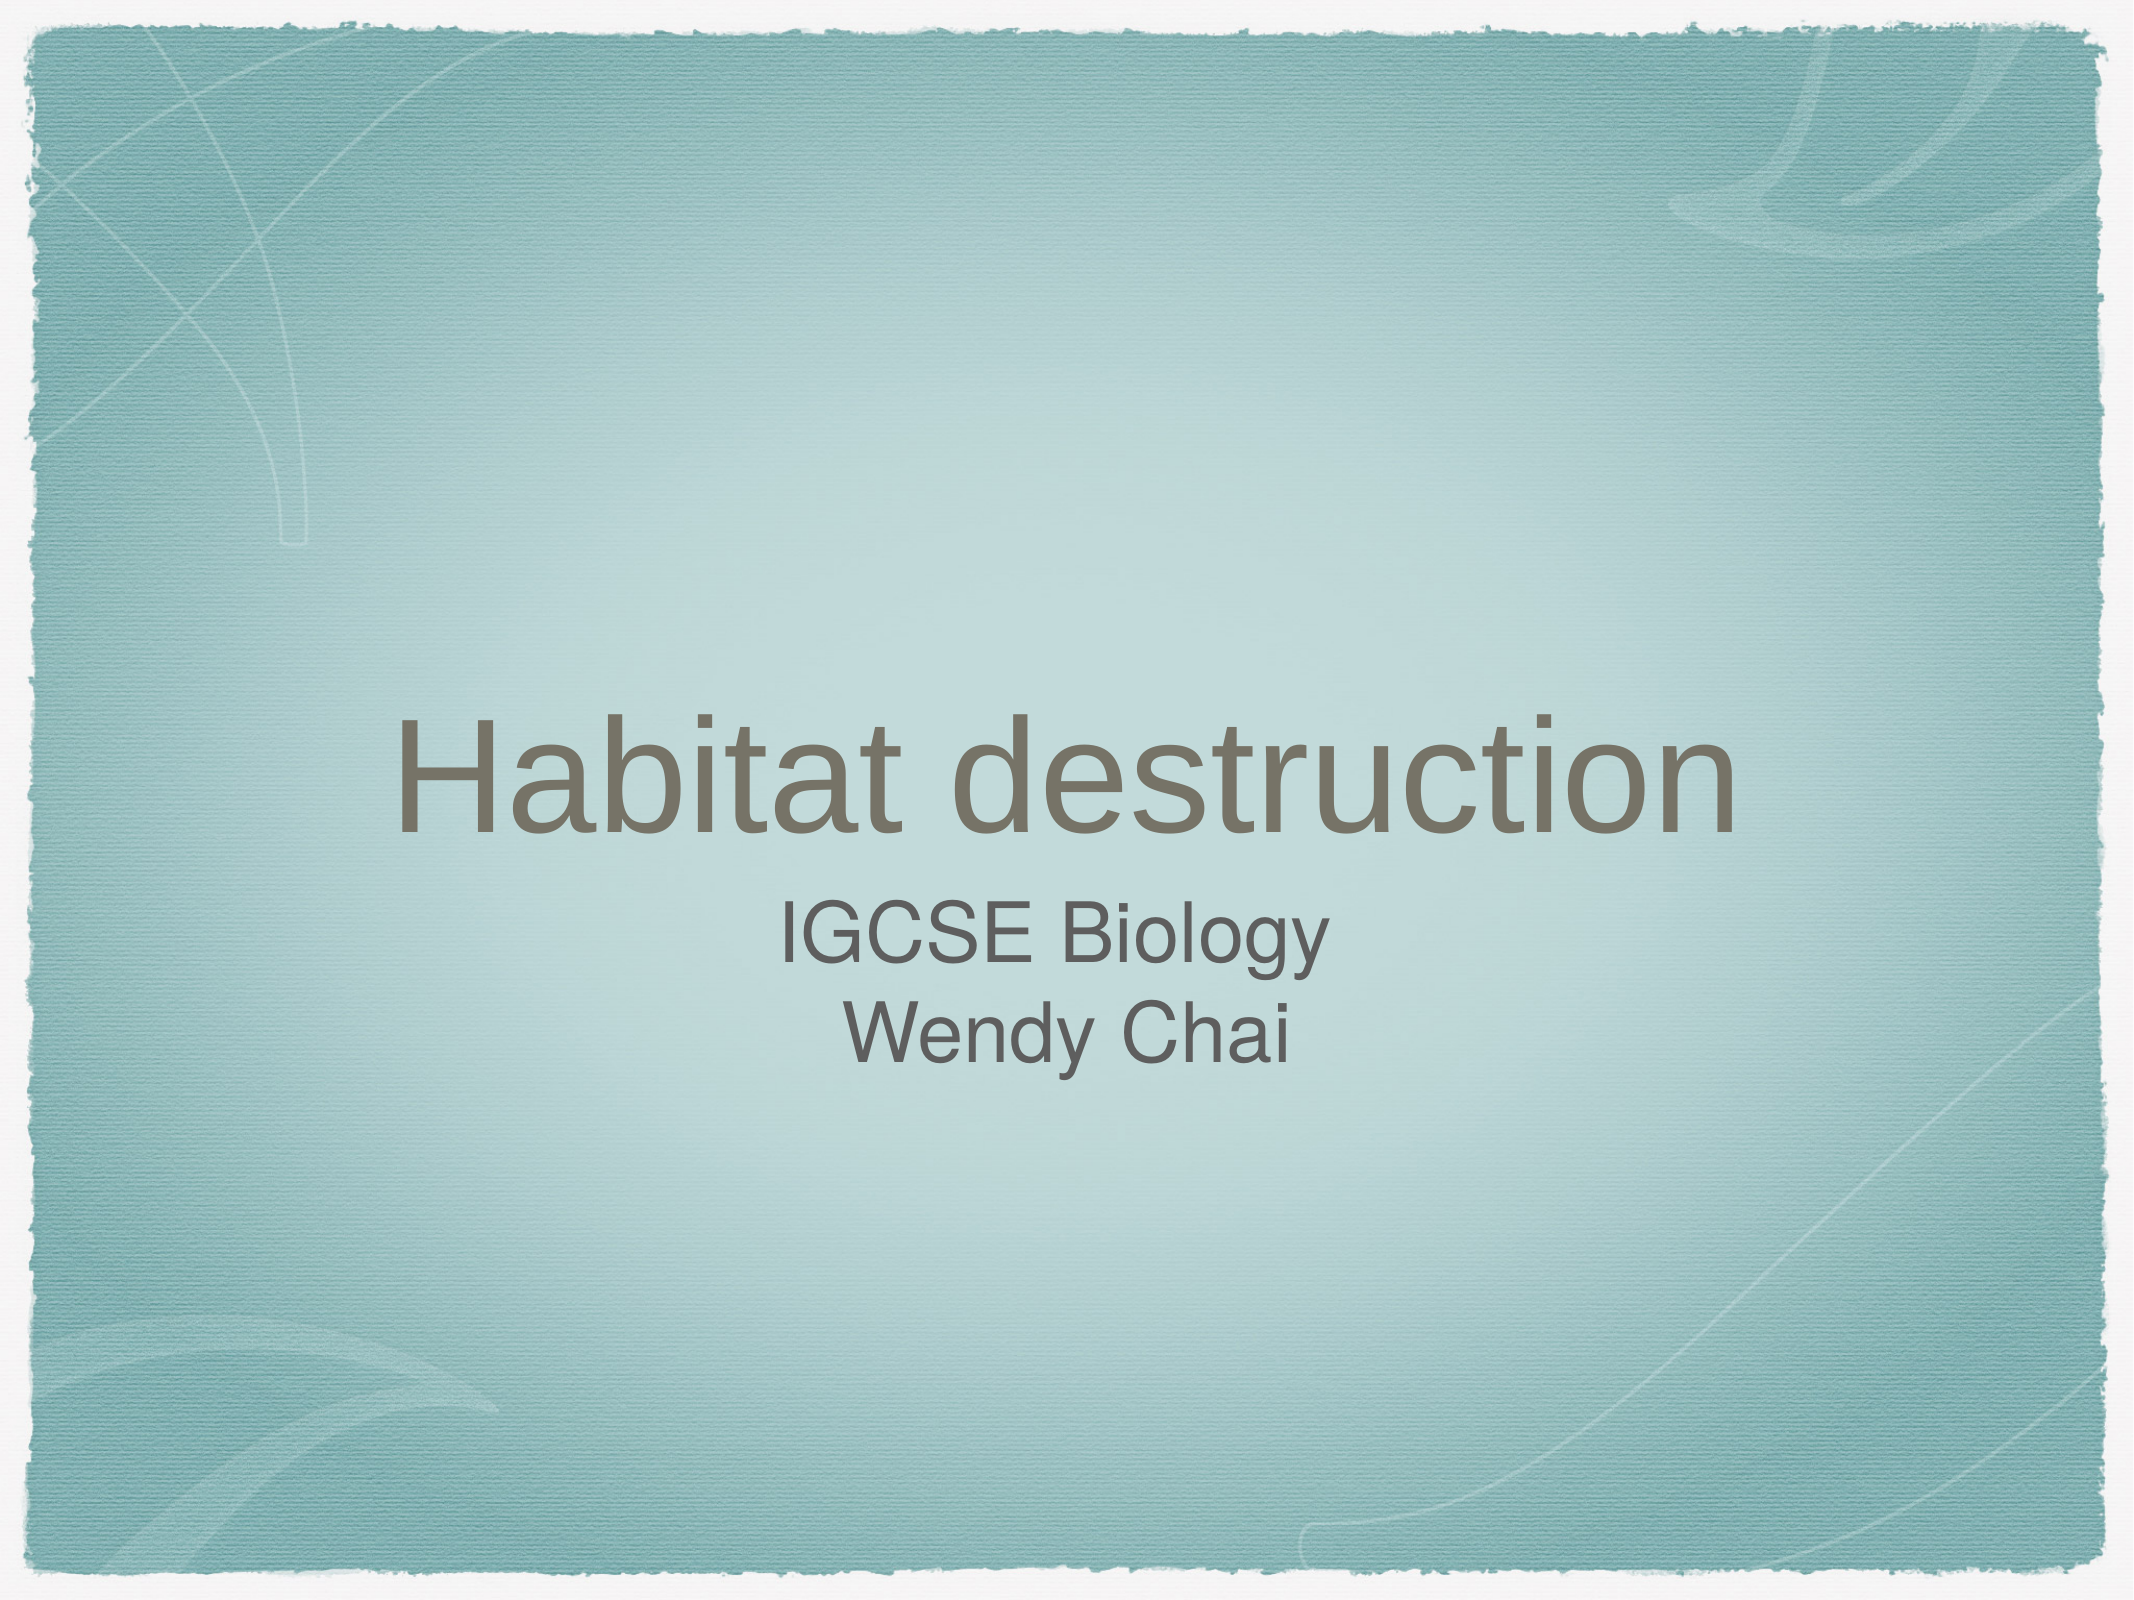

# Habitat destruction
IGCSE Biology
Wendy Chai